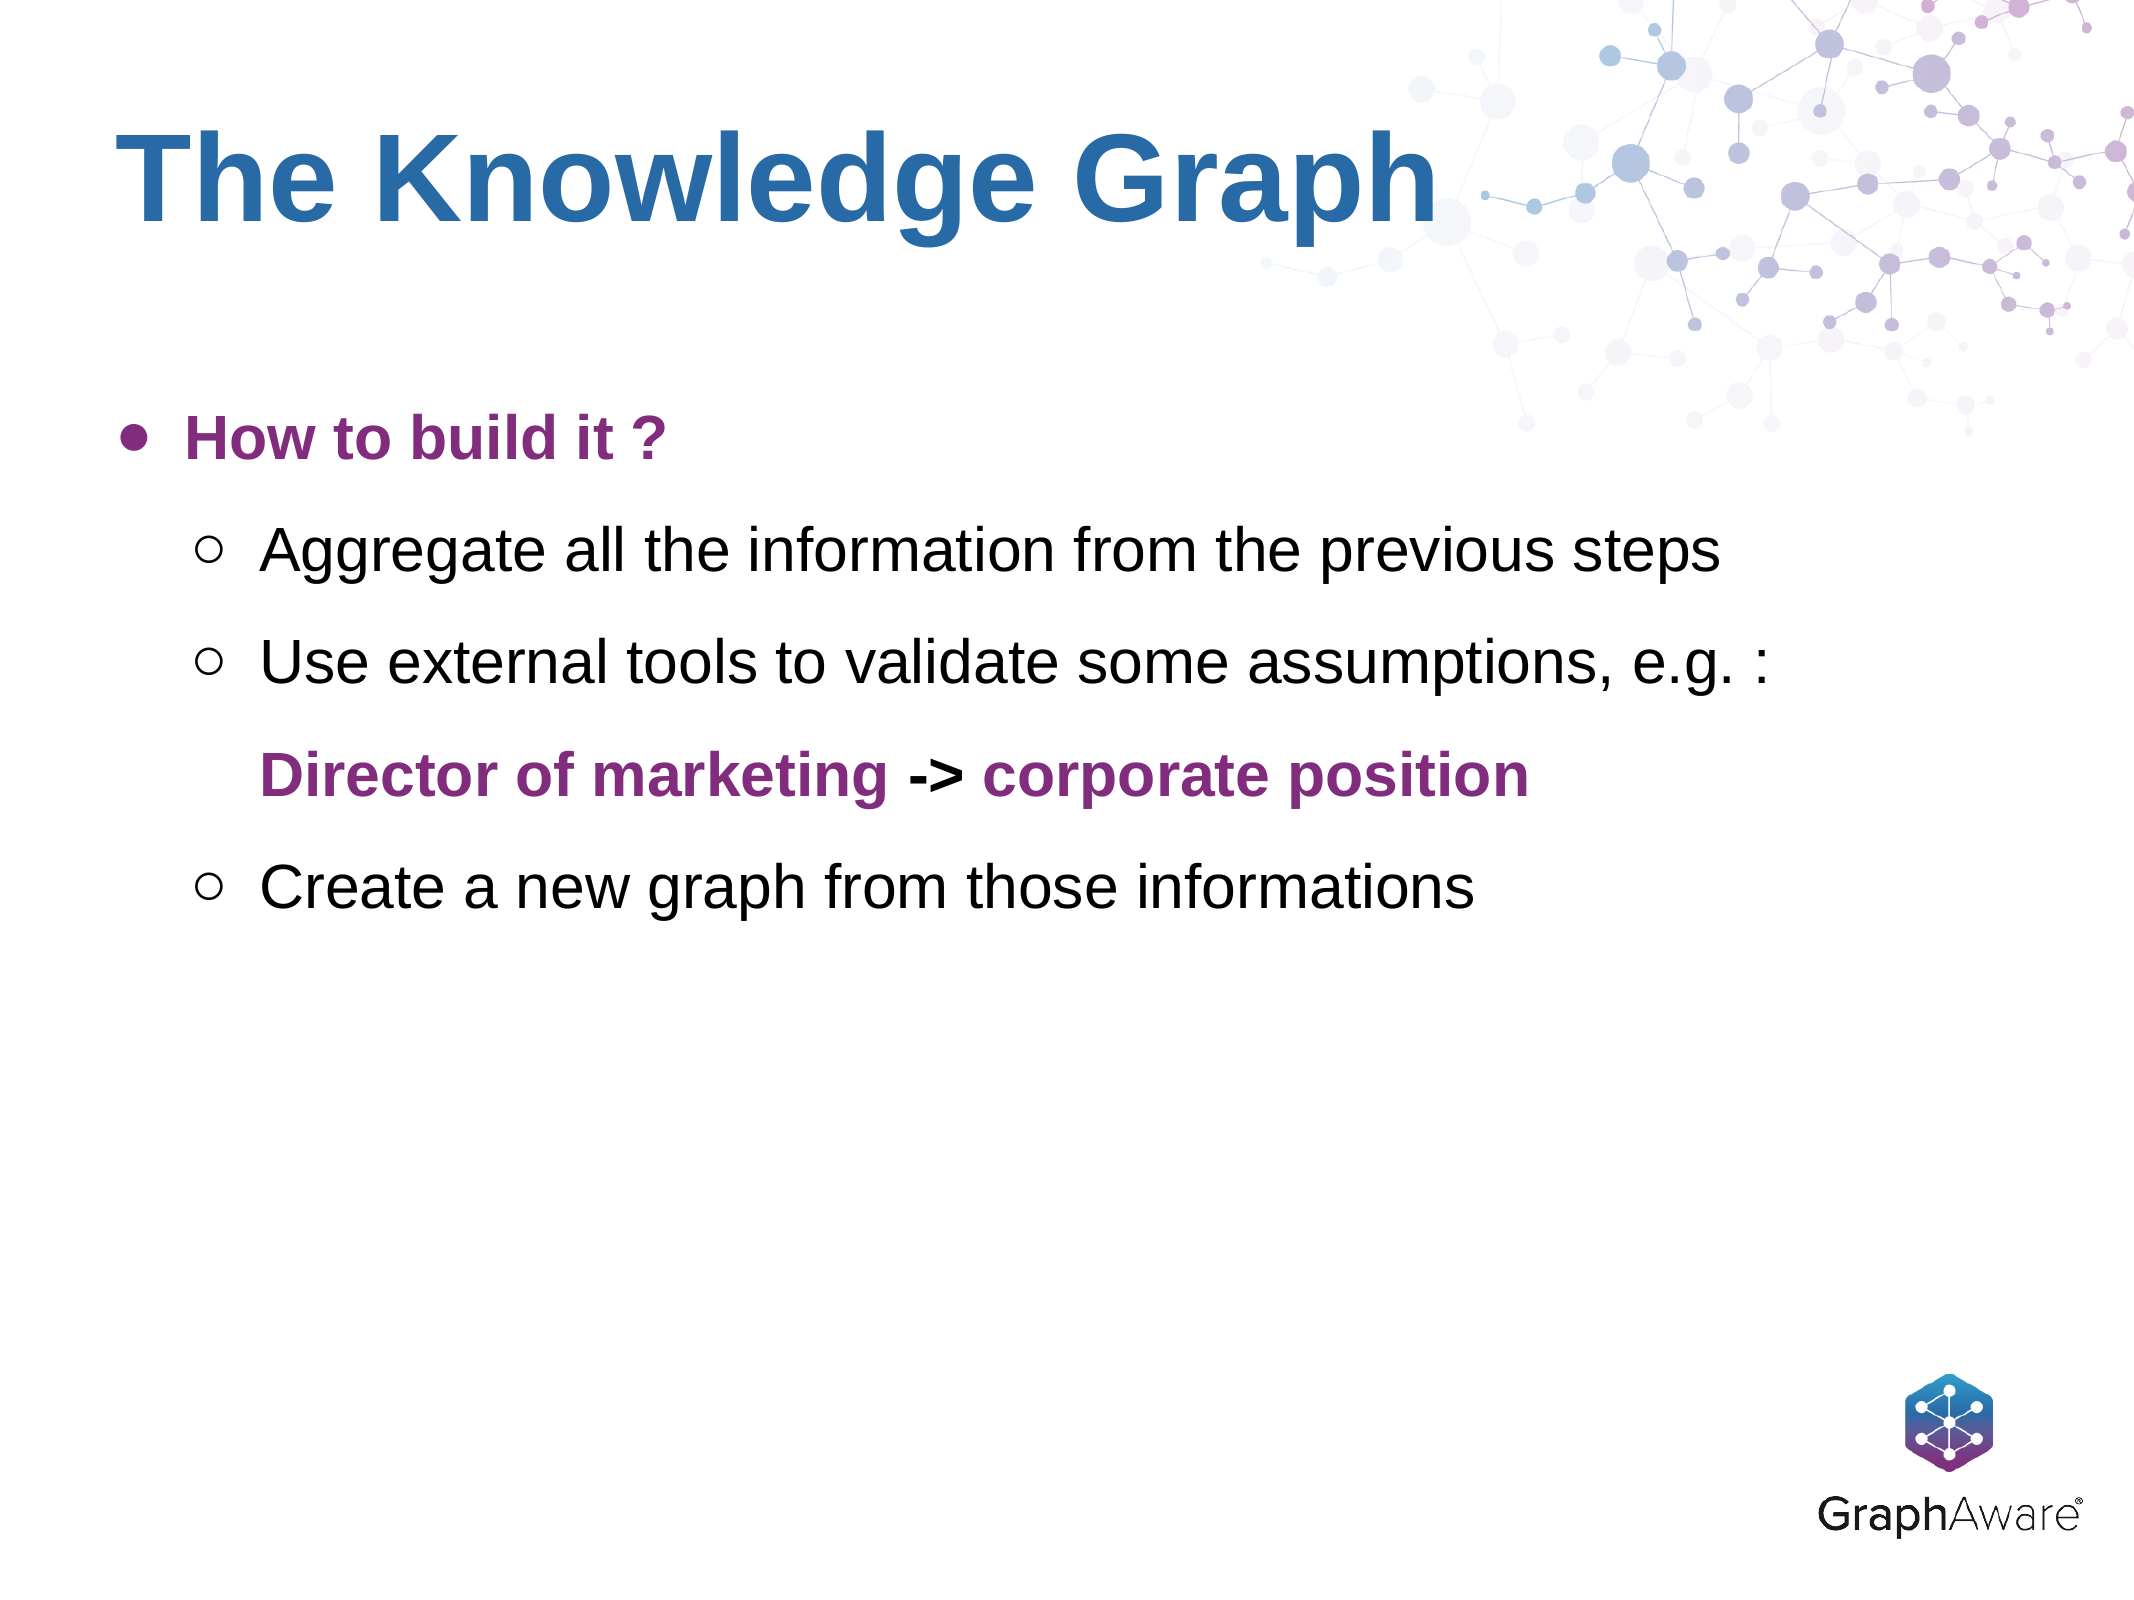

# The Knowledge Graph
How to build it ?
Aggregate all the information from the previous steps
Use external tools to validate some assumptions, e.g. :
Director of marketing -> corporate position
Create a new graph from those informations